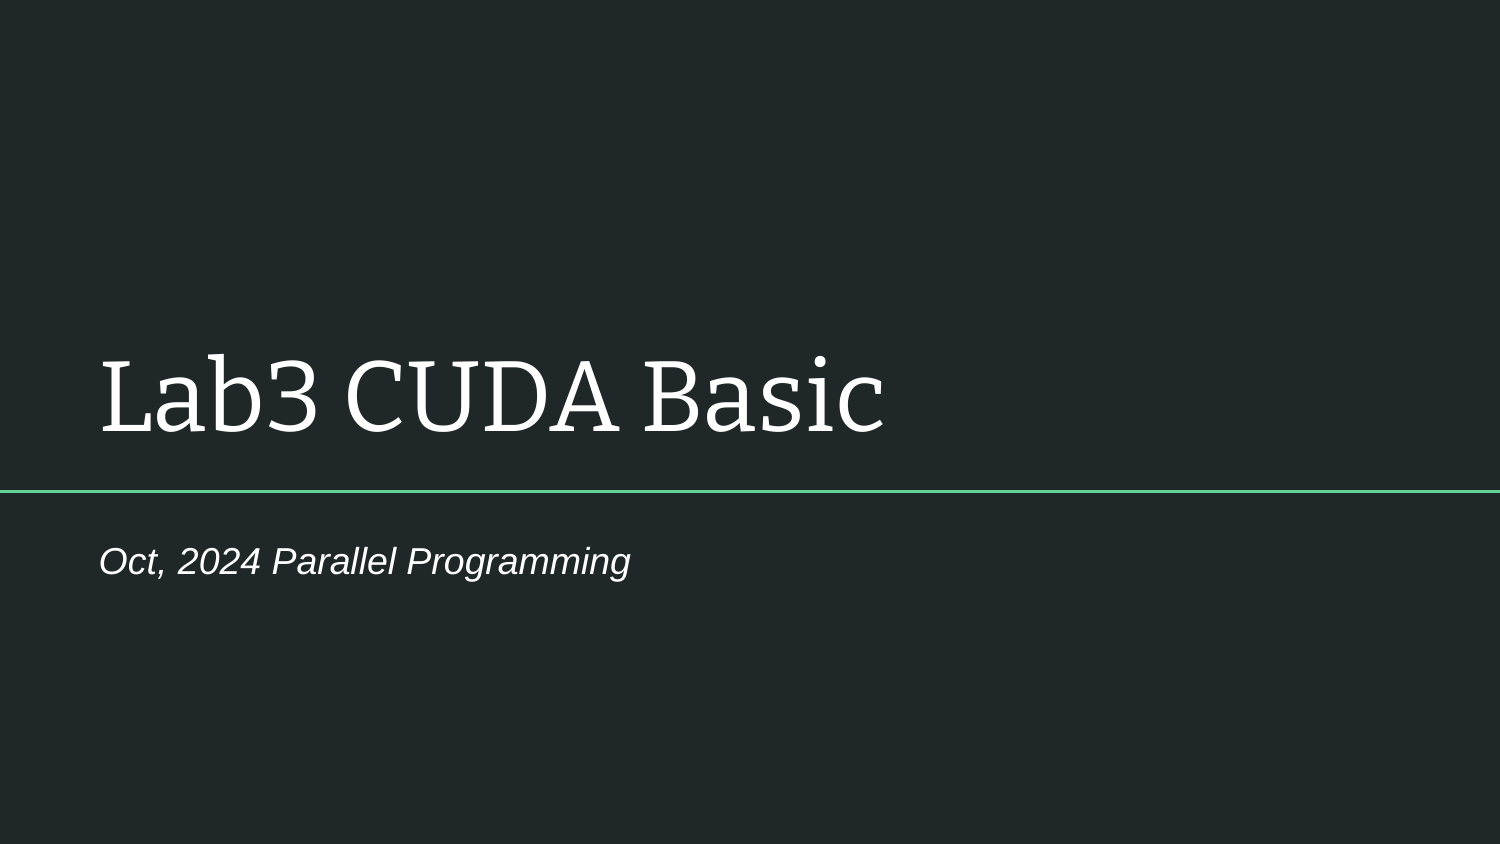

# Lab3 CUDA Basic
Oct, 2024 Parallel Programming